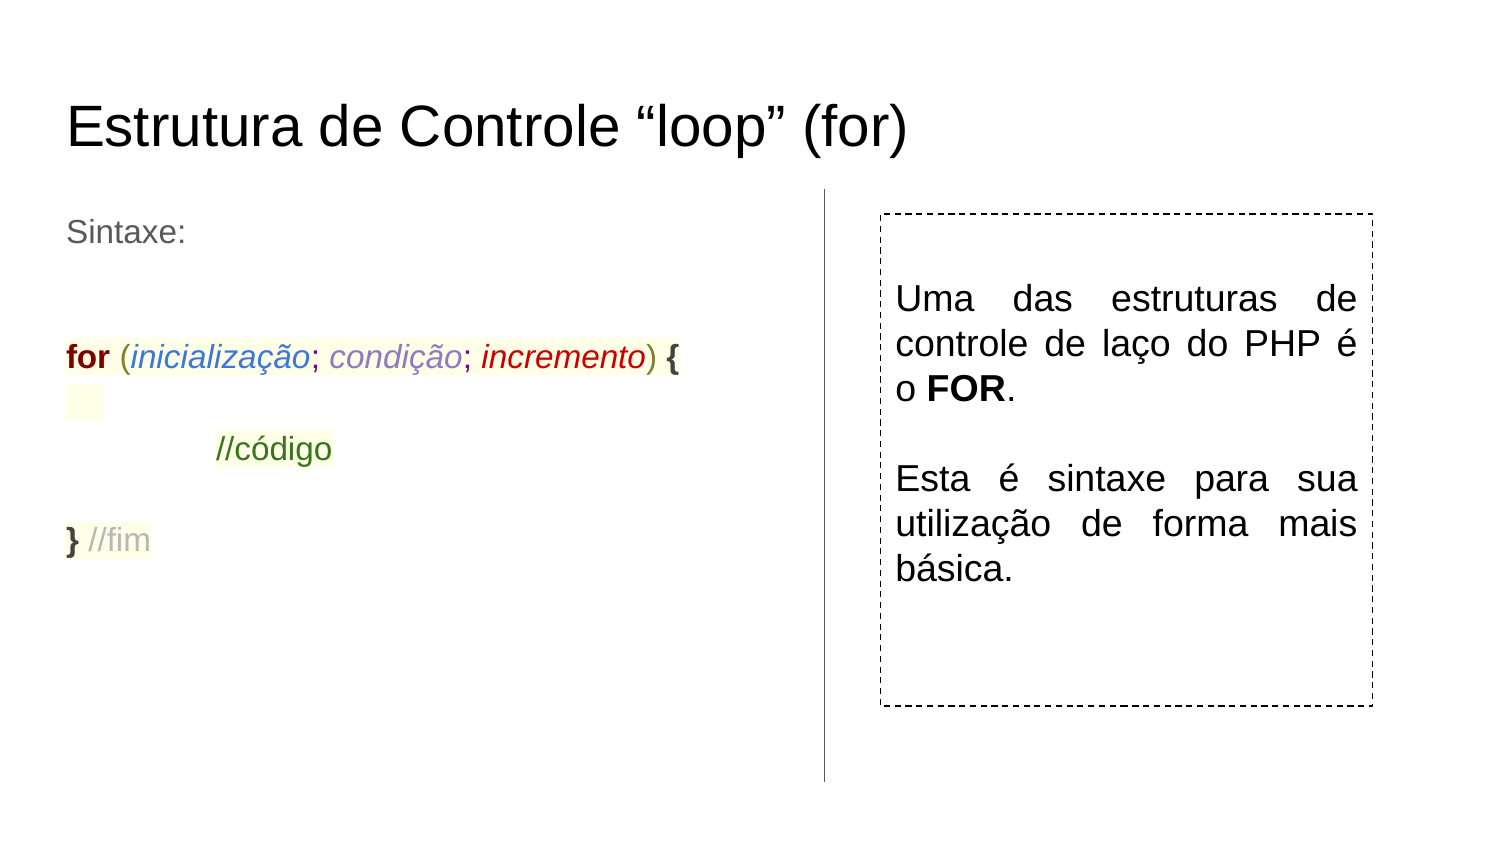

# Estrutura de Controle “loop” (for)
Sintaxe:
for (inicialização; condição; incremento) {
	//código
} //fim

Uma das estruturas de controle de laço do PHP é o FOR.

Esta é sintaxe para sua utilização de forma mais básica.